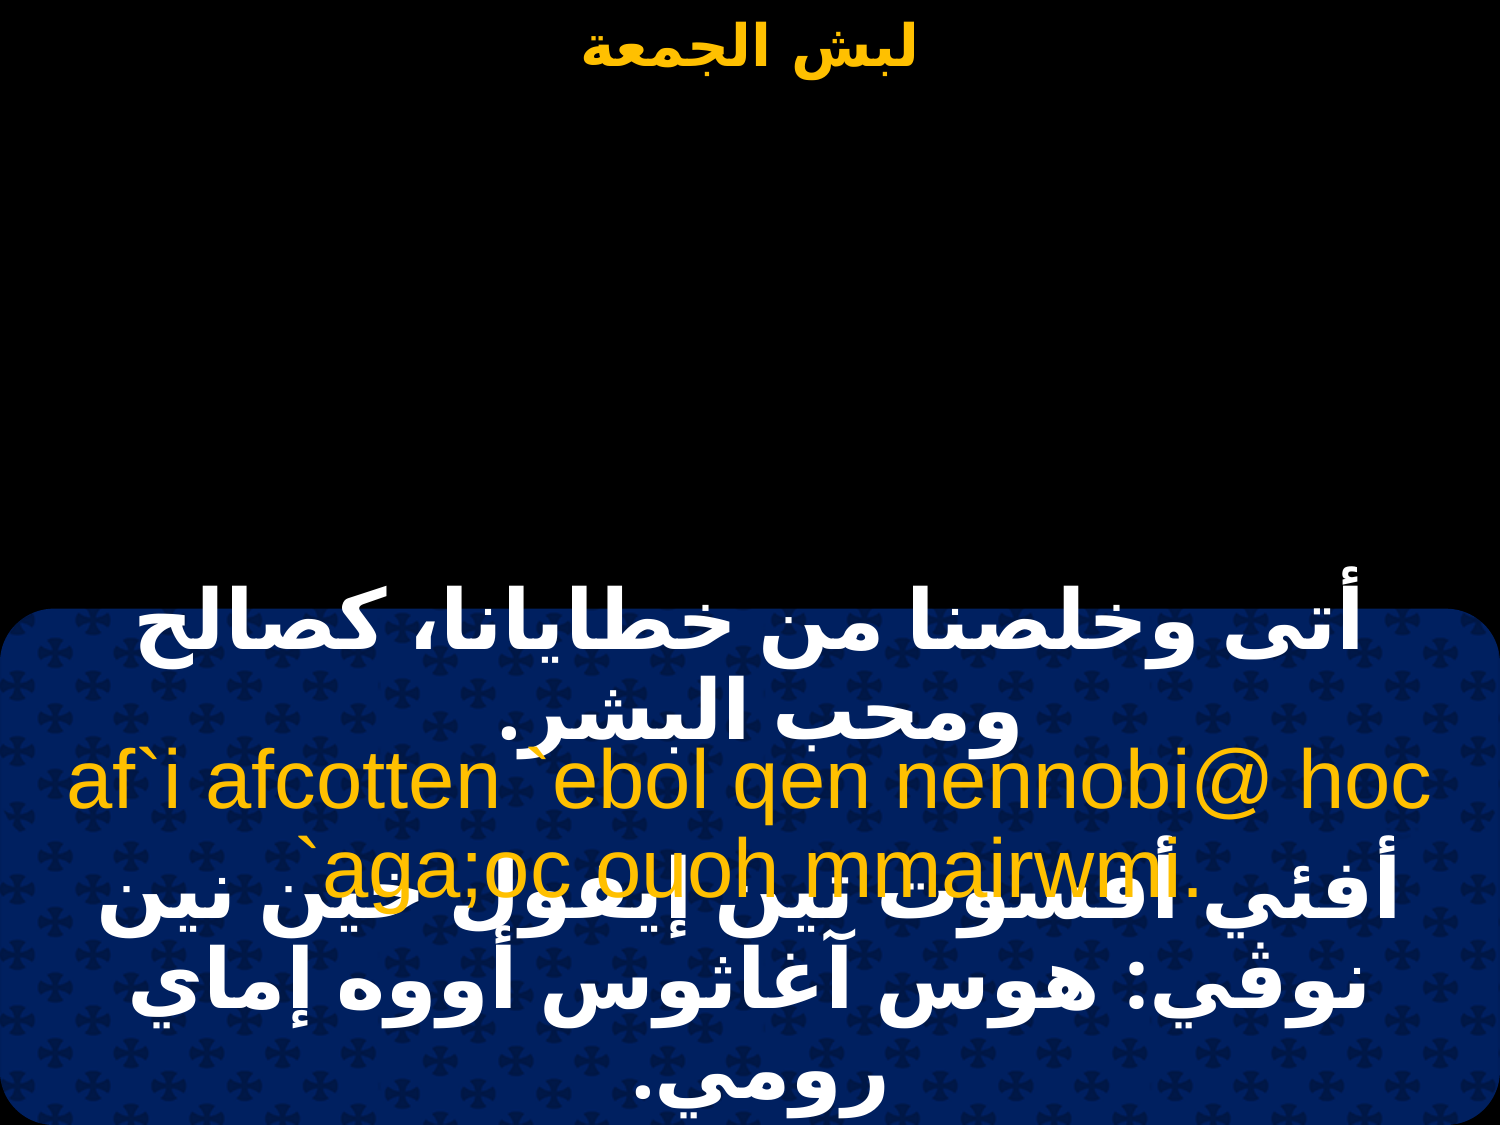

#
أتى وخلصنا من خطايانا، كصالح ومحب البشر.
af`i afcotten `ebol qen nennobi@ hoc `aga;oc ouoh mmairwmi.
أفئي أفسوت تين إيفول خين نين نوڤي: هوس آغاثوس أووه إماي رومي.